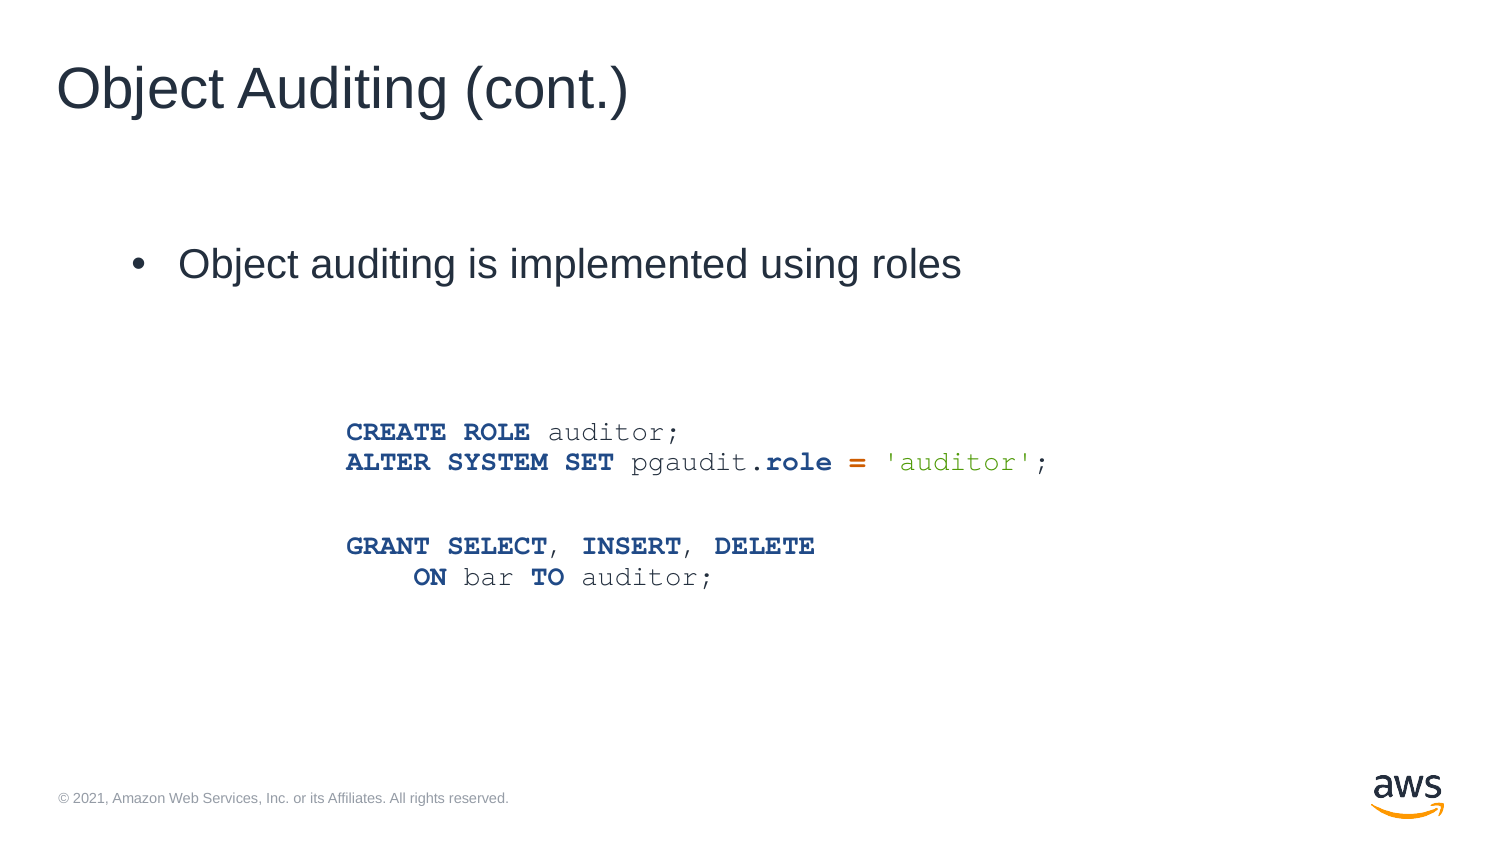

# Object Auditing (cont.)
Object auditing is implemented using roles

        CREATE ROLE auditor;
        ALTER SYSTEM SET pgaudit.role = 'auditor';
        GRANT SELECT, INSERT, DELETE
            ON bar TO auditor;